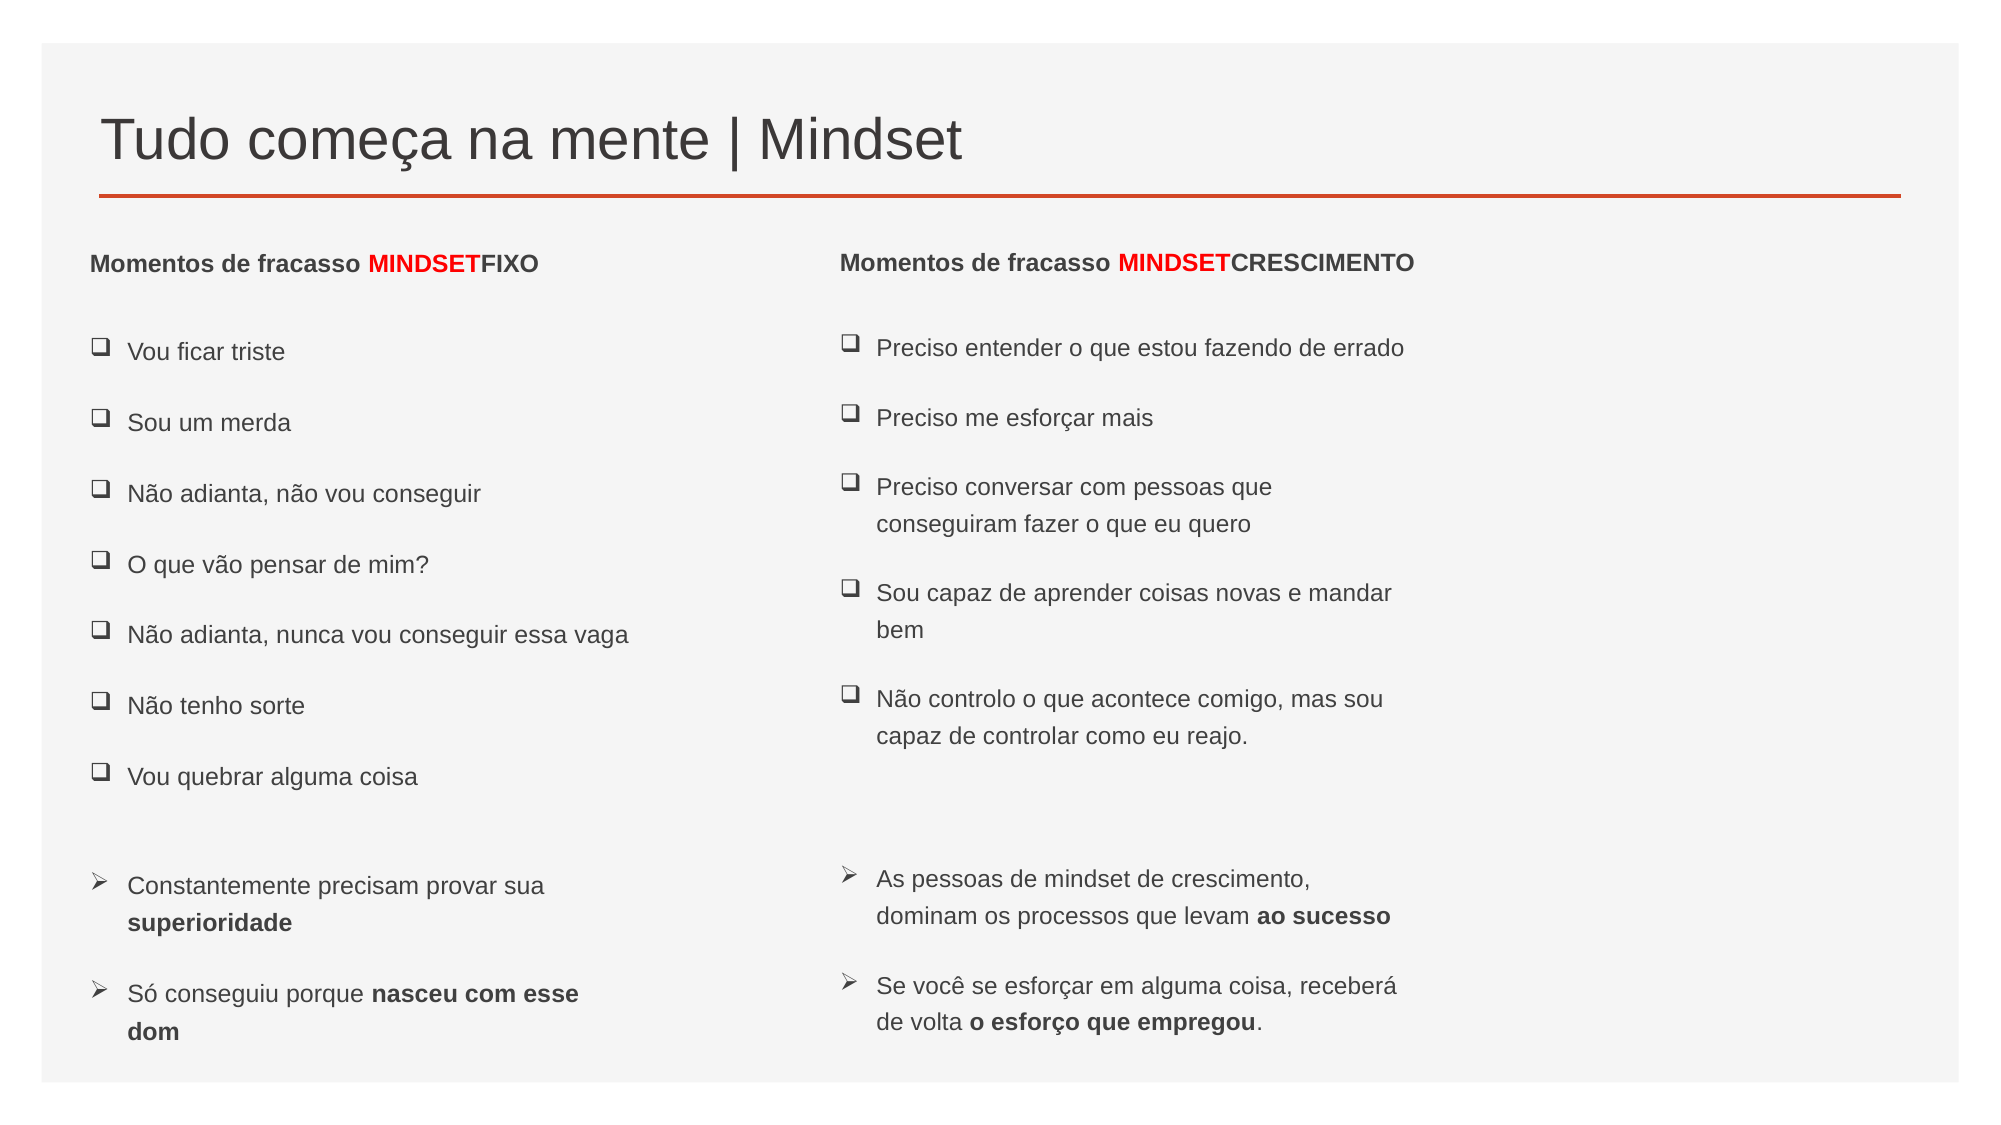

# Tudo começa na mente | Mindset
Momentos de fracasso MINDSETCRESCIMENTO

Momentos de fracasso MINDSETFIXO

Preciso entender o que estou fazendo de errado
Preciso me esforçar mais
Preciso conversar com pessoas que conseguiram fazer o que eu quero
Sou capaz de aprender coisas novas e mandar bem
Não controlo o que acontece comigo, mas sou capaz de controlar como eu reajo.
As pessoas de mindset de crescimento, dominam os processos que levam ao sucesso
Se você se esforçar em alguma coisa, receberá de volta o esforço que empregou.

Vou ficar triste
Sou um merda
Não adianta, não vou conseguir
O que vão pensar de mim?
Não adianta, nunca vou conseguir essa vaga
Não tenho sorte
Vou quebrar alguma coisa
Constantemente precisam provar sua superioridade
Só conseguiu porque nasceu com esse dom